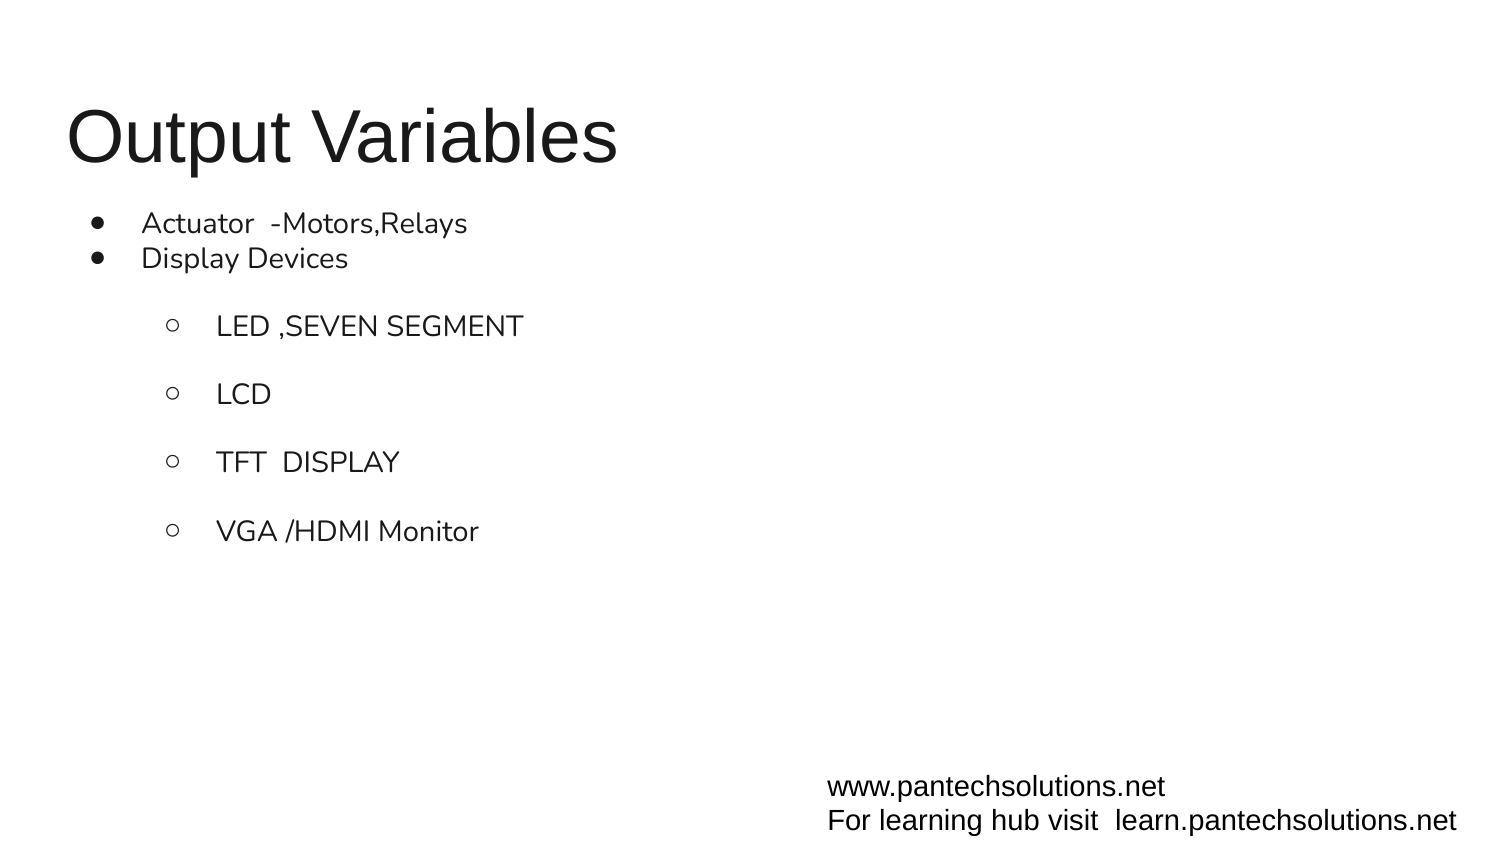

# Output Variables
Actuator  -Motors,Relays
Display Devices
LED ,SEVEN SEGMENT
LCD
TFT  DISPLAY
VGA /HDMI Monitor
www.pantechsolutions.net
For learning hub visit  learn.pantechsolutions.net